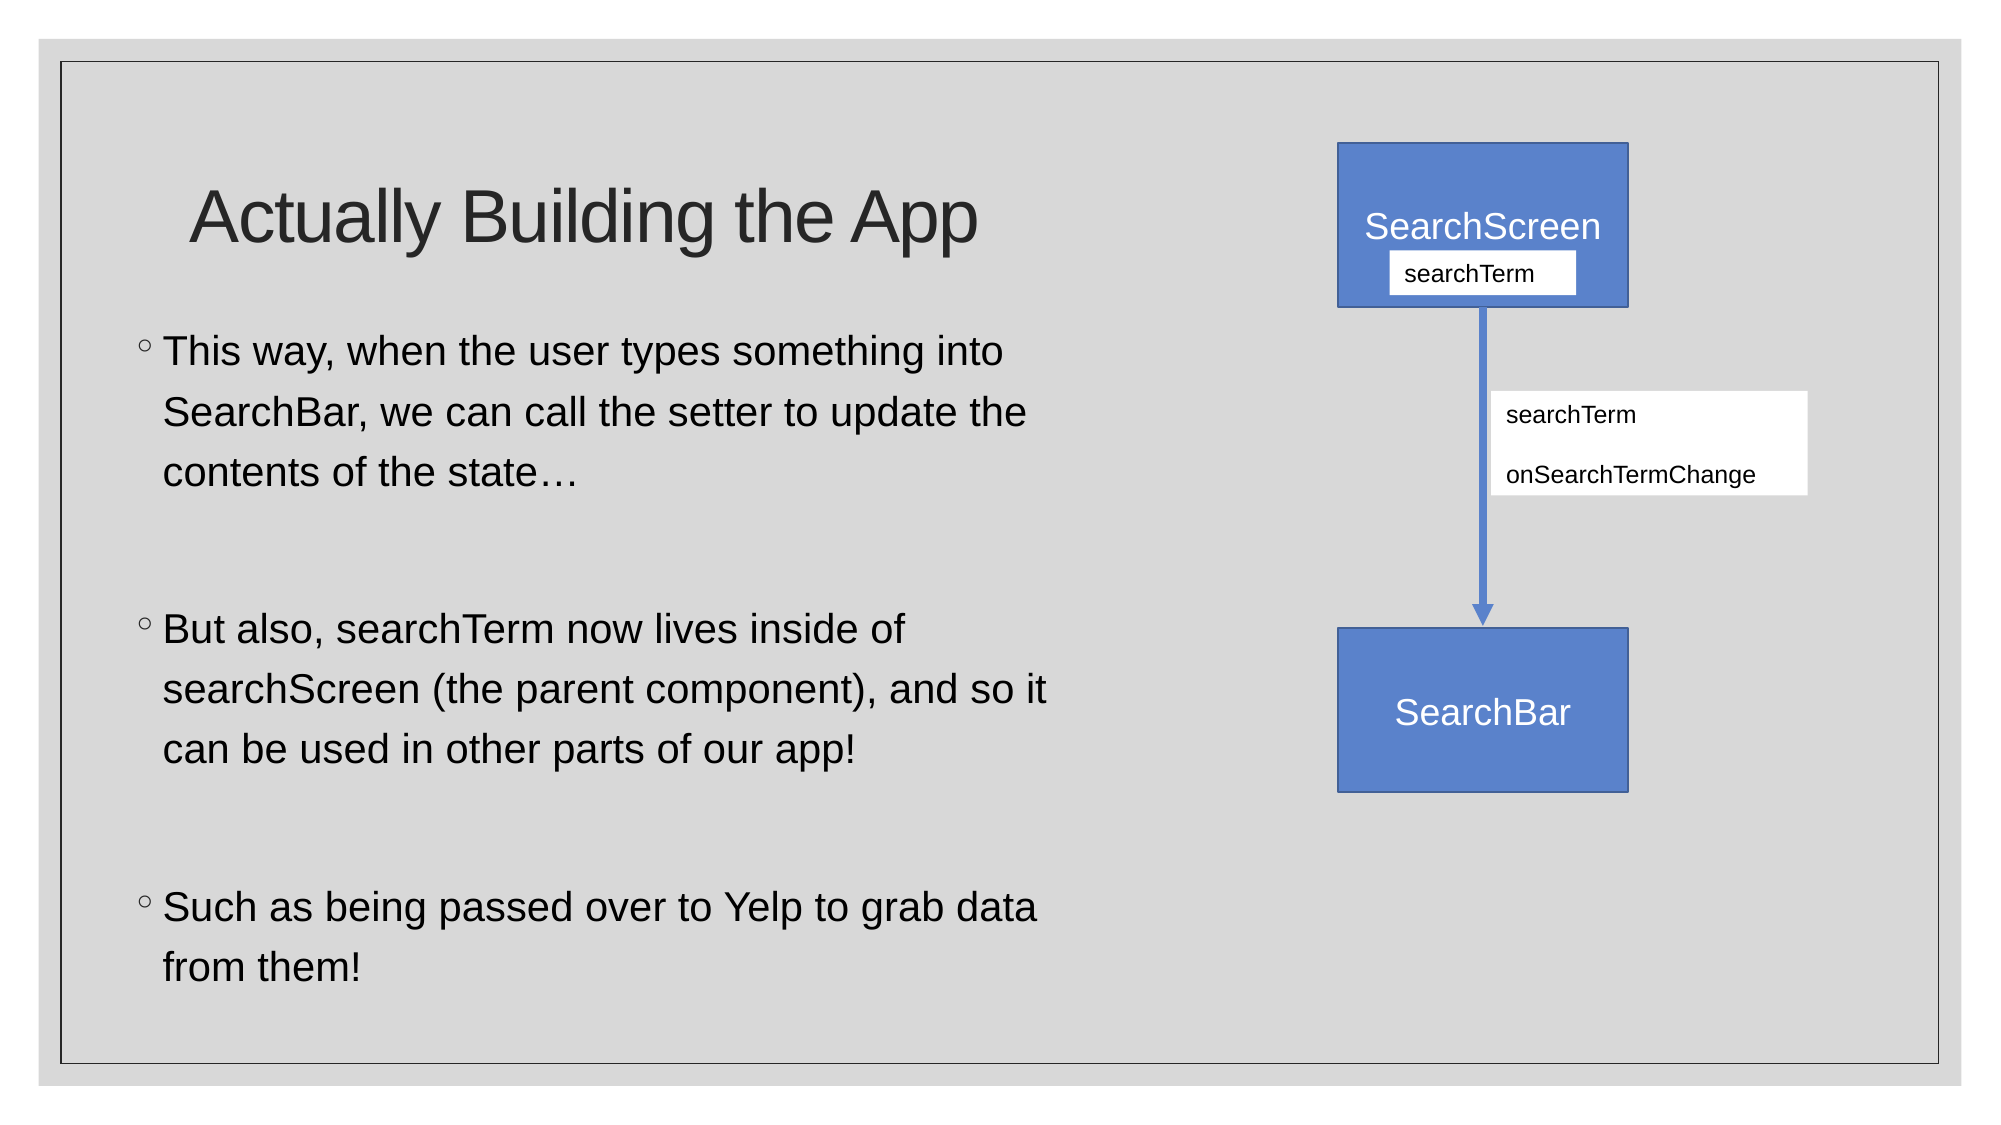

# Actually Building the App
SearchScreen
searchTerm
This way, when the user types something into SearchBar, we can call the setter to update the contents of the state…

But also, searchTerm now lives inside of searchScreen (the parent component), and so it can be used in other parts of our app!

Such as being passed over to Yelp to grab data from them!
searchTerm

onSearchTermChange
SearchBar